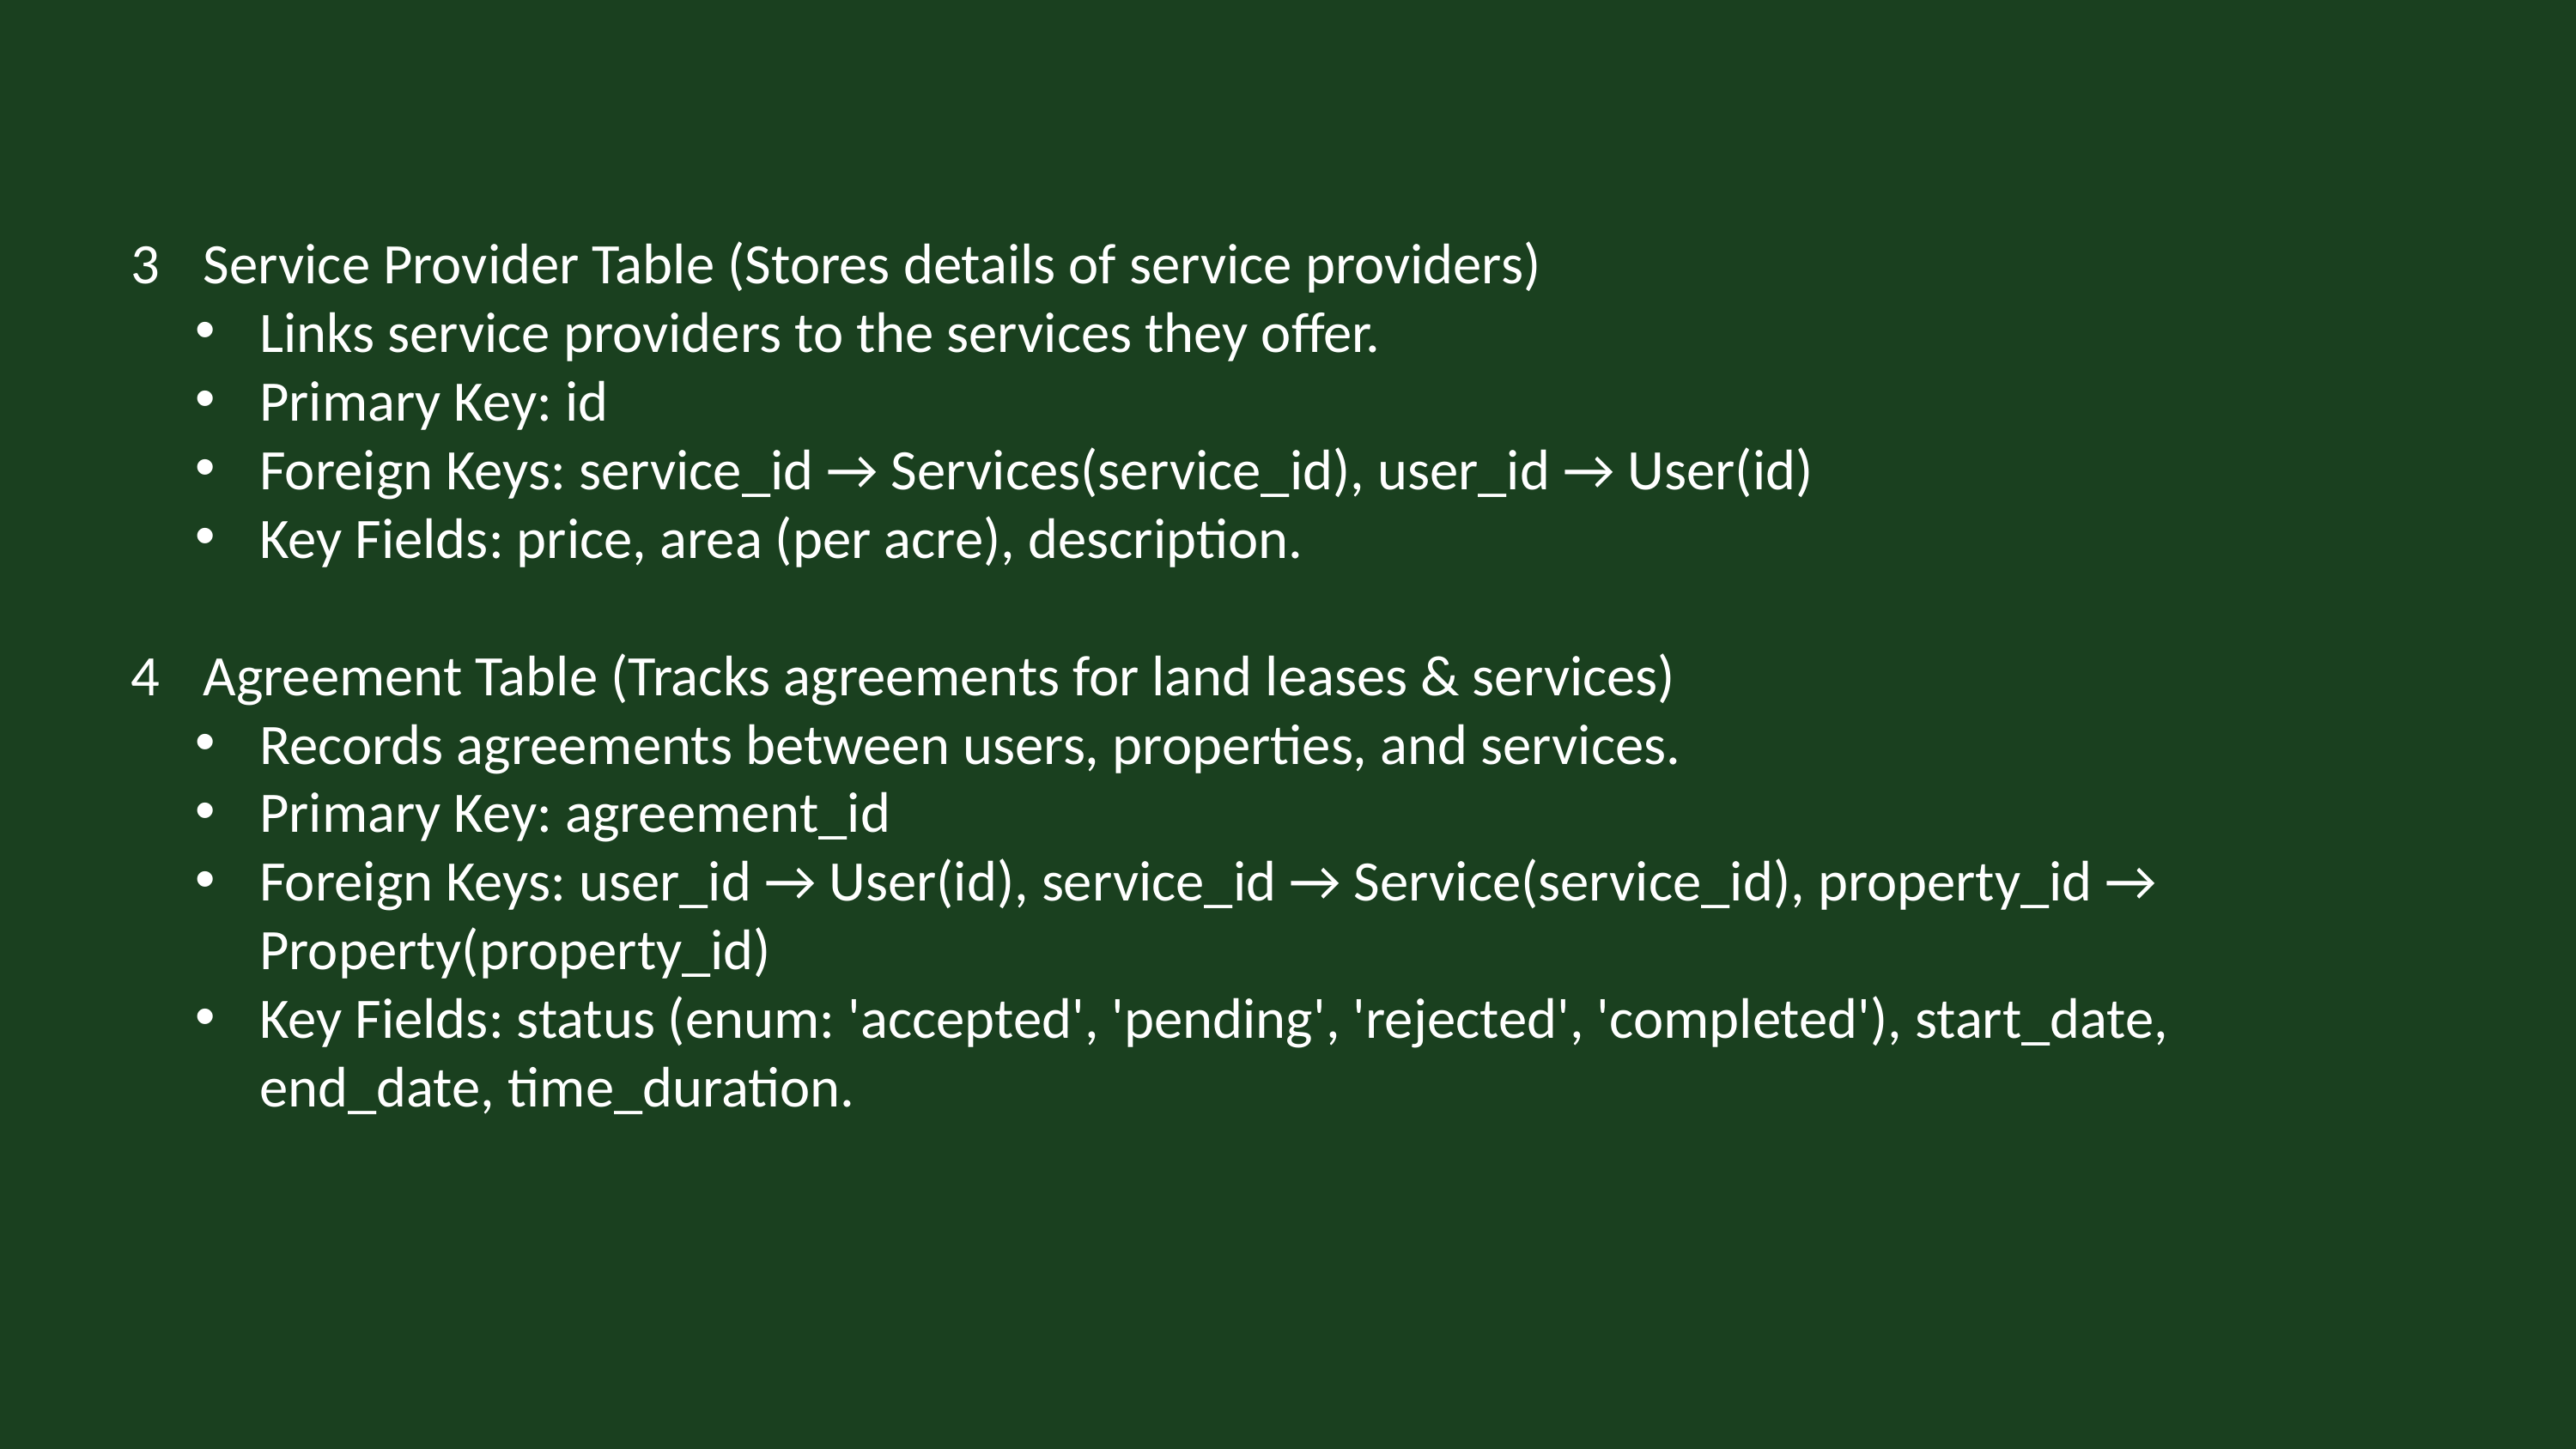

Service Provider Table (Stores details of service providers)
Links service providers to the services they offer.
Primary Key: id
Foreign Keys: service_id → Services(service_id), user_id → User(id)
Key Fields: price, area (per acre), description.

Agreement Table (Tracks agreements for land leases & services)
Records agreements between users, properties, and services.
Primary Key: agreement_id
Foreign Keys: user_id → User(id), service_id → Service(service_id), property_id → Property(property_id)
Key Fields: status (enum: 'accepted', 'pending', 'rejected', 'completed'), start_date, end_date, time_duration.